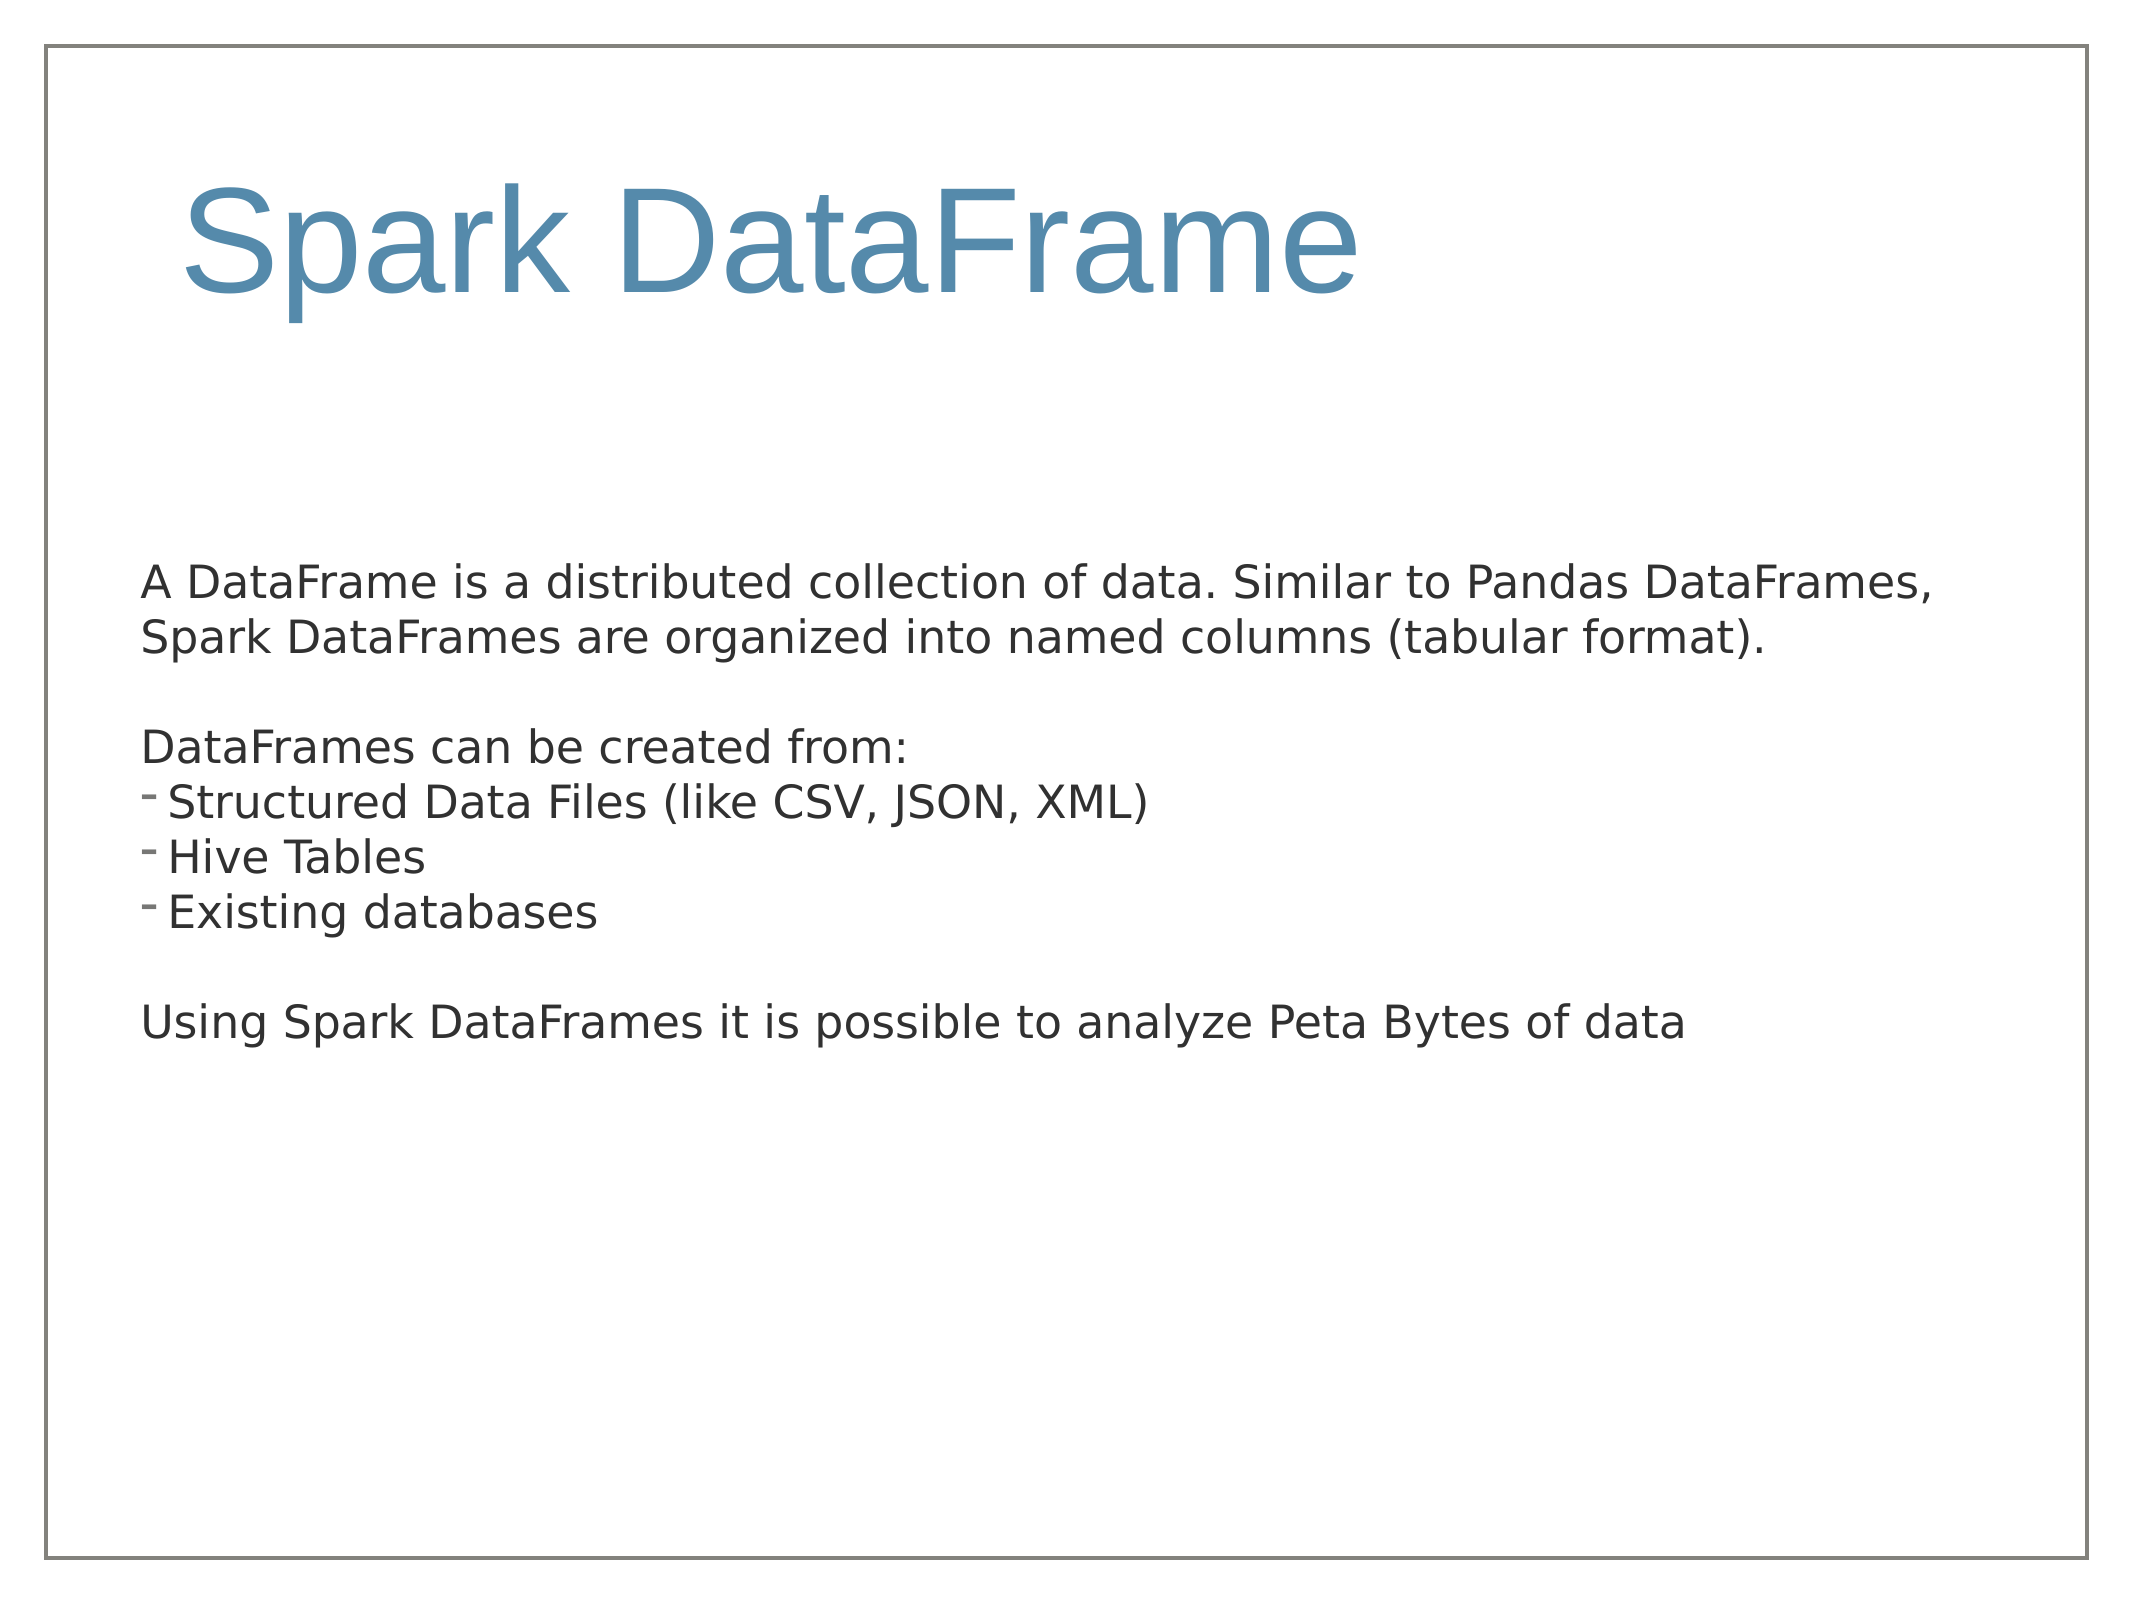

# Spark DataFrame
A DataFrame is a distributed collection of data. Similar to Pandas DataFrames,
Spark DataFrames are organized into named columns (tabular format).

DataFrames can be created from:
Structured Data Files (like CSV, JSON, XML)
Hive Tables
Existing databases

Using Spark DataFrames it is possible to analyze Peta Bytes of data